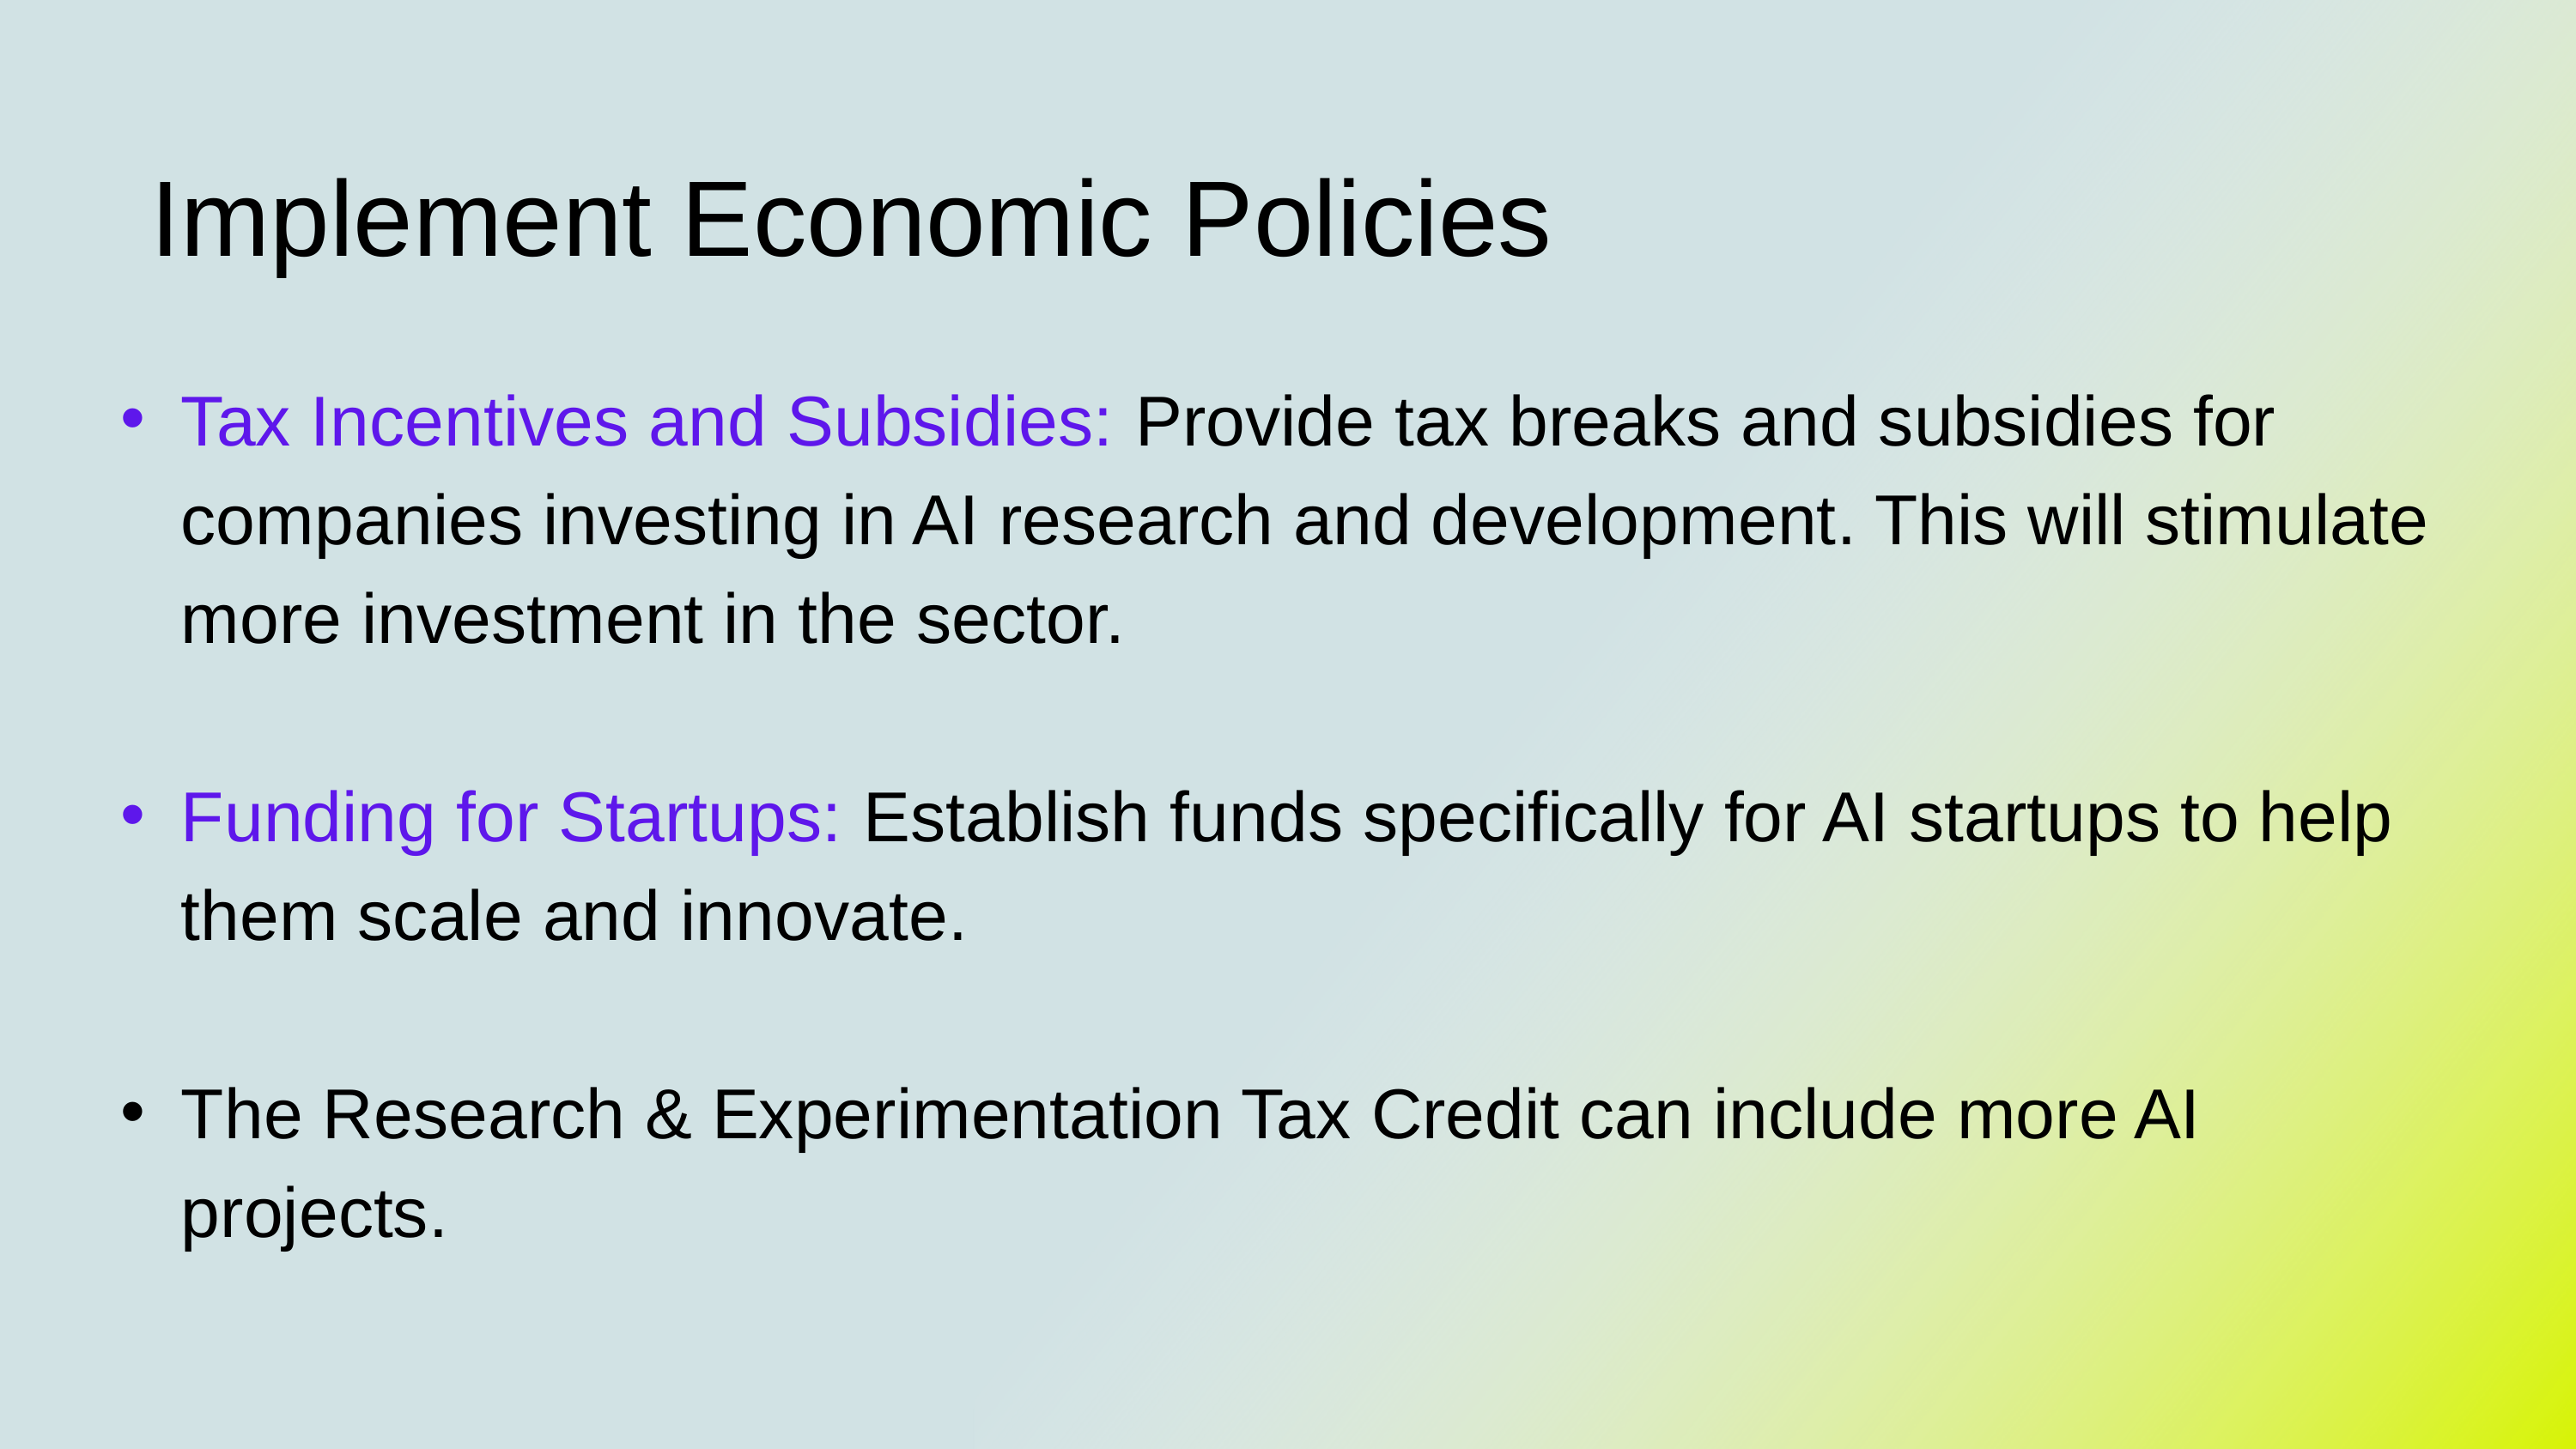

Implement Economic Policies
Tax Incentives and Subsidies: Provide tax breaks and subsidies for companies investing in AI research and development. This will stimulate more investment in the sector.

Funding for Startups: Establish funds specifically for AI startups to help them scale and innovate.

The Research & Experimentation Tax Credit can include more AI projects.